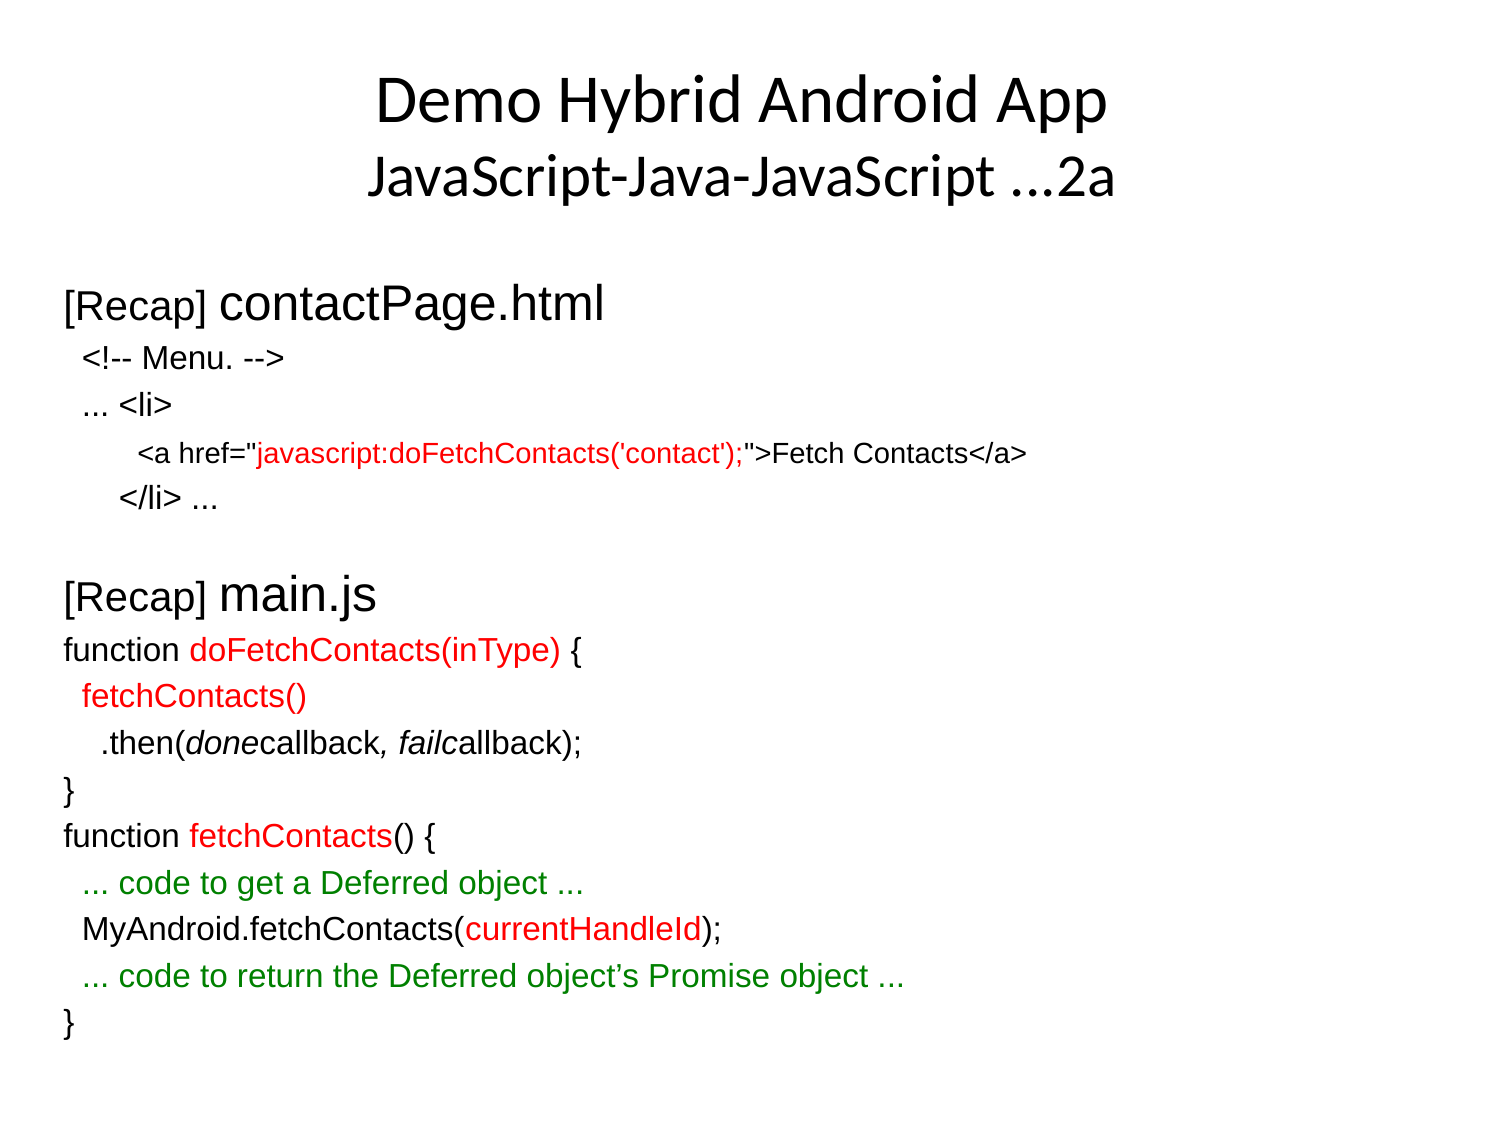

# Demo Hybrid Android App JavaScript-Java-JavaScript ...2a
[Recap] contactPage.html
  <!-- Menu. -->
  ... <li>
        <a href="javascript:doFetchContacts('contact');">Fetch Contacts</a>
      </li> ...

[Recap] main.js
function doFetchContacts(inType) {
  fetchContacts()
    .then(donecallback, failcallback);
}
function fetchContacts() {
  ... code to get a Deferred object ...
  MyAndroid.fetchContacts(currentHandleId);
  ... code to return the Deferred object’s Promise object ...
}